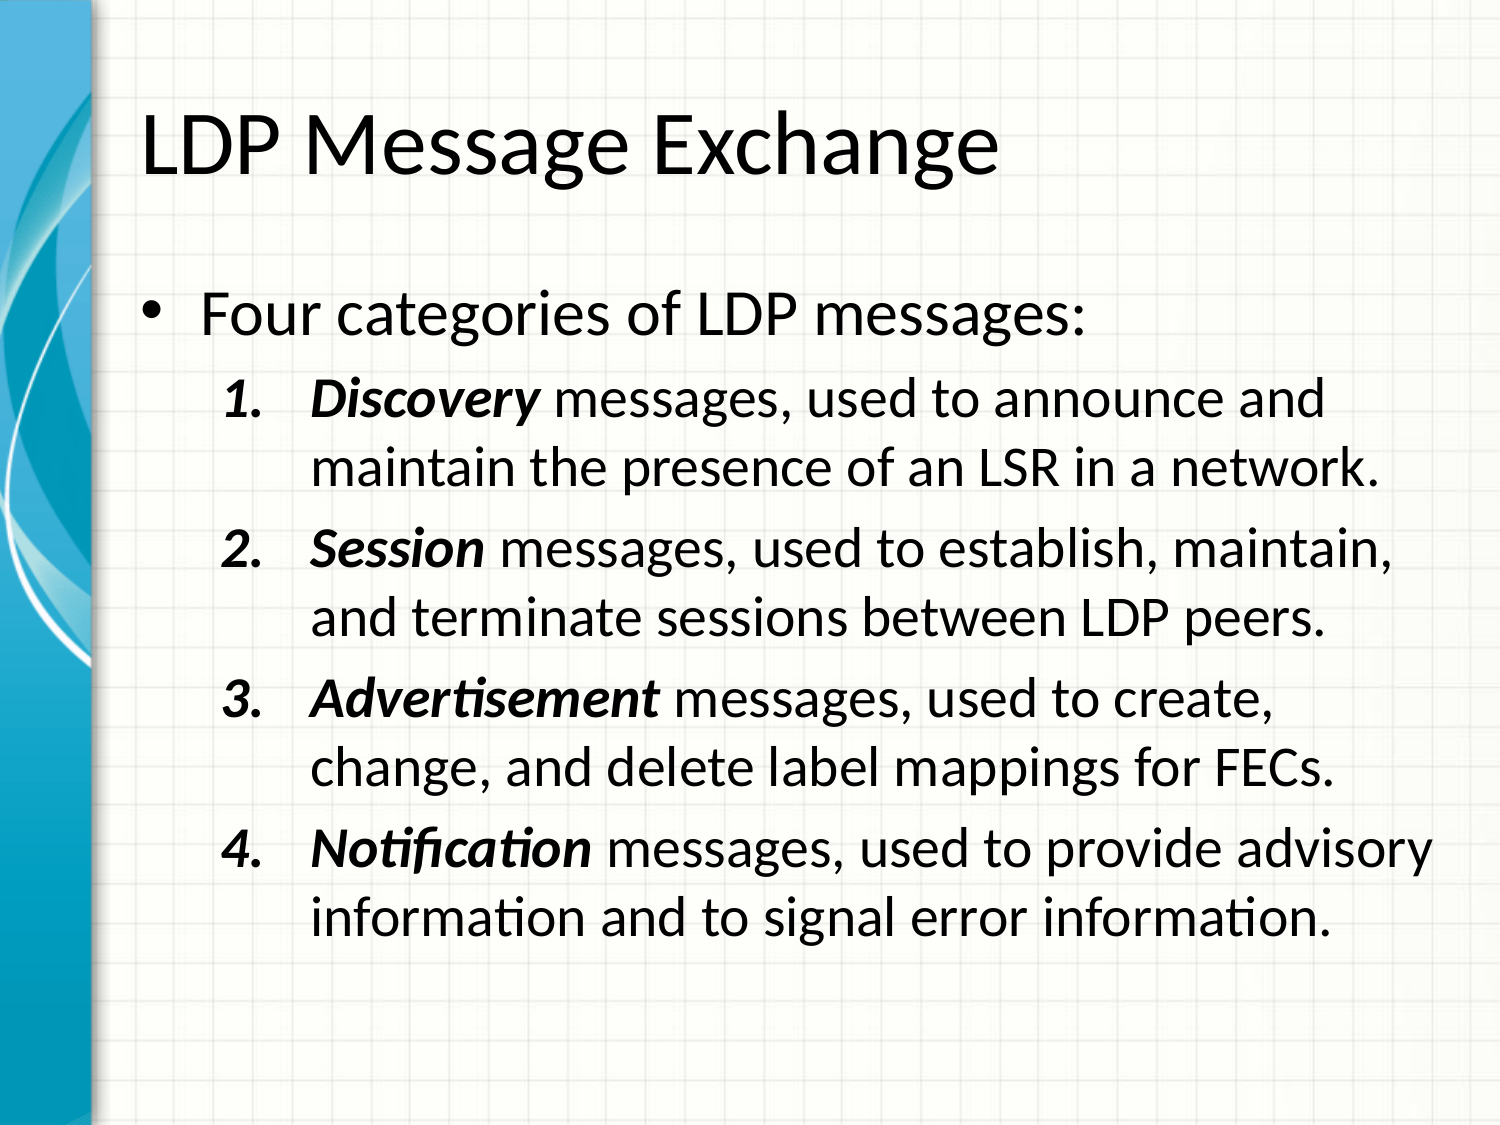

# LDP Message Exchange
Four categories of LDP messages:
Discovery messages, used to announce and maintain the presence of an LSR in a network.
Session messages, used to establish, maintain, and terminate sessions between LDP peers.
Advertisement messages, used to create, change, and delete label mappings for FECs.
Notification messages, used to provide advisory information and to signal error information.